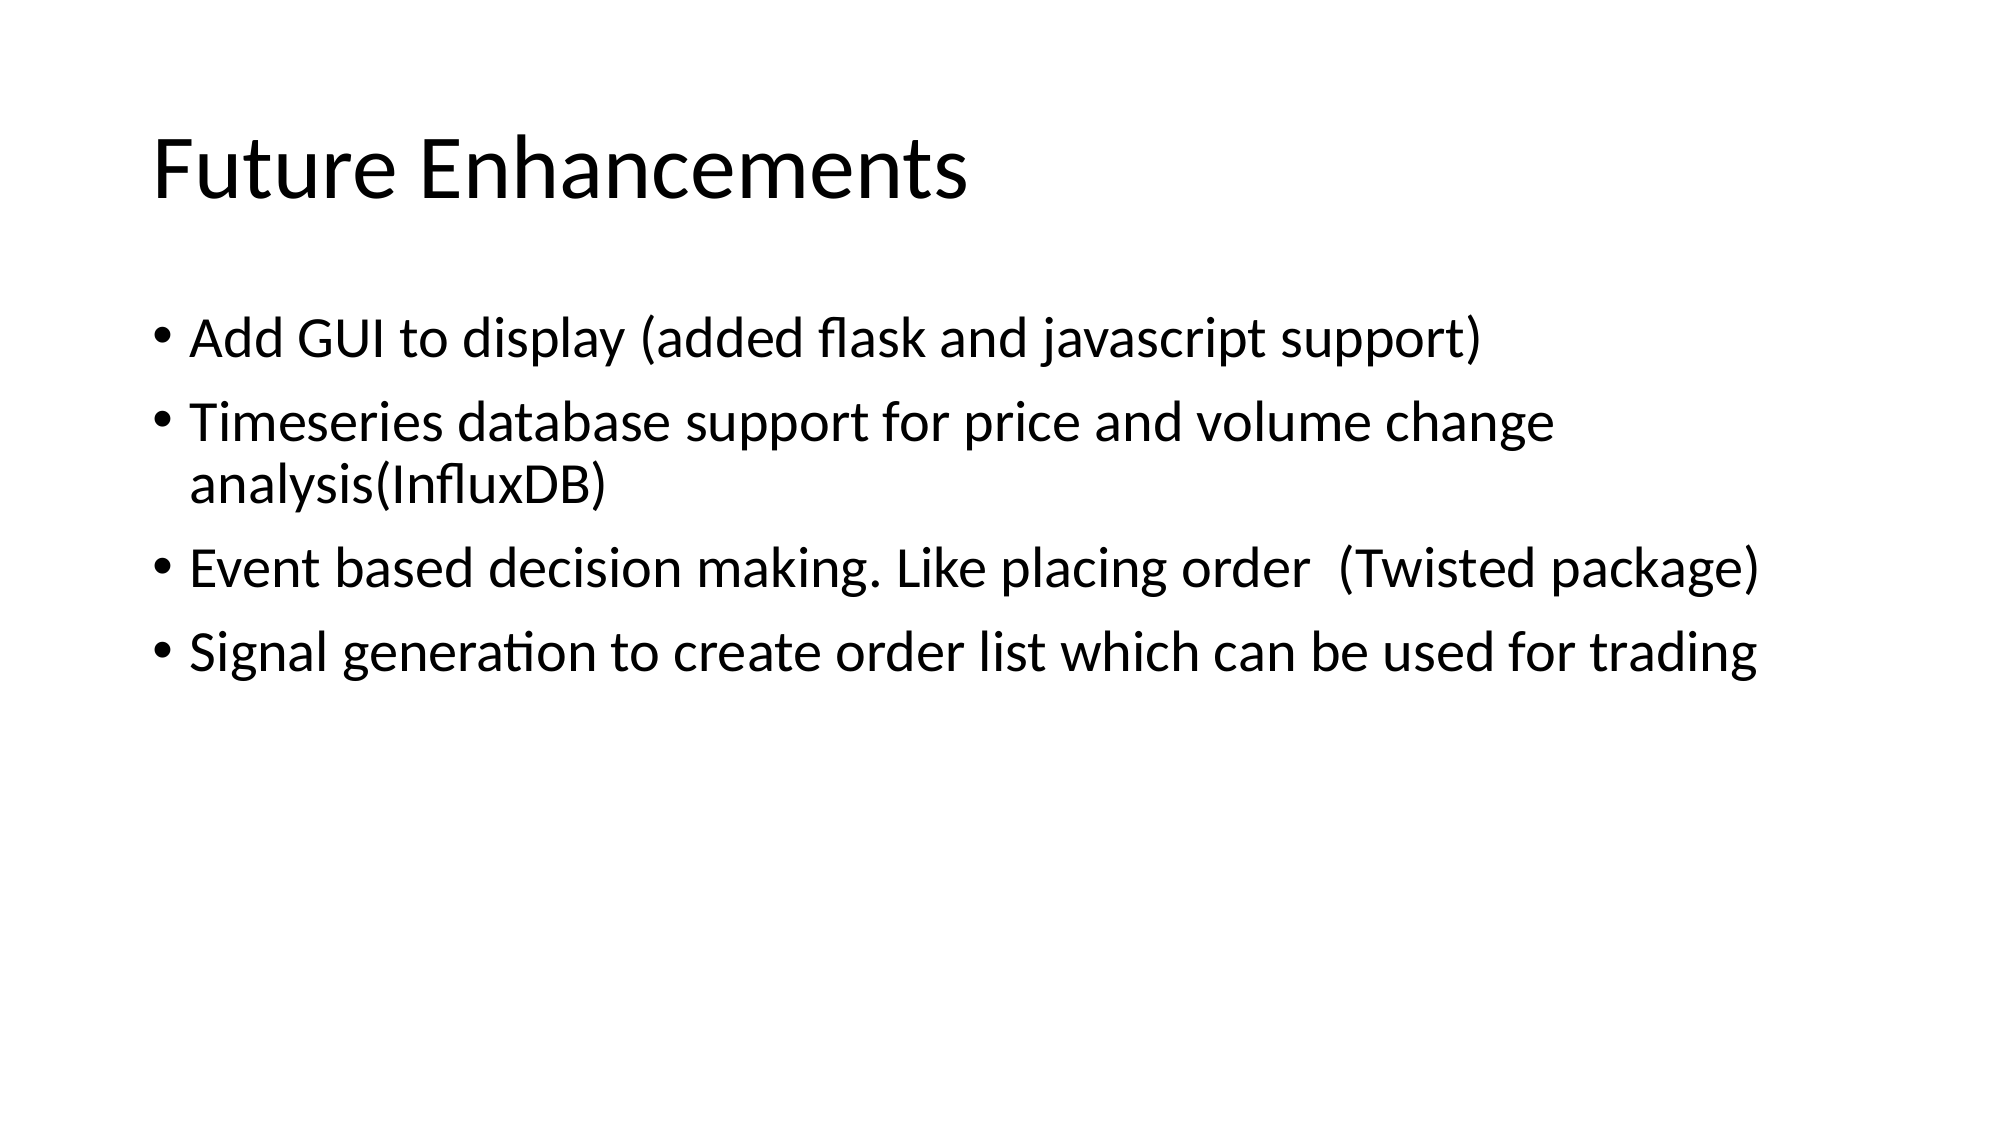

# Future Enhancements
Add GUI to display (added flask and javascript support)
Timeseries database support for price and volume change analysis(InfluxDB)
Event based decision making. Like placing order  (Twisted package)
Signal generation to create order list which can be used for trading